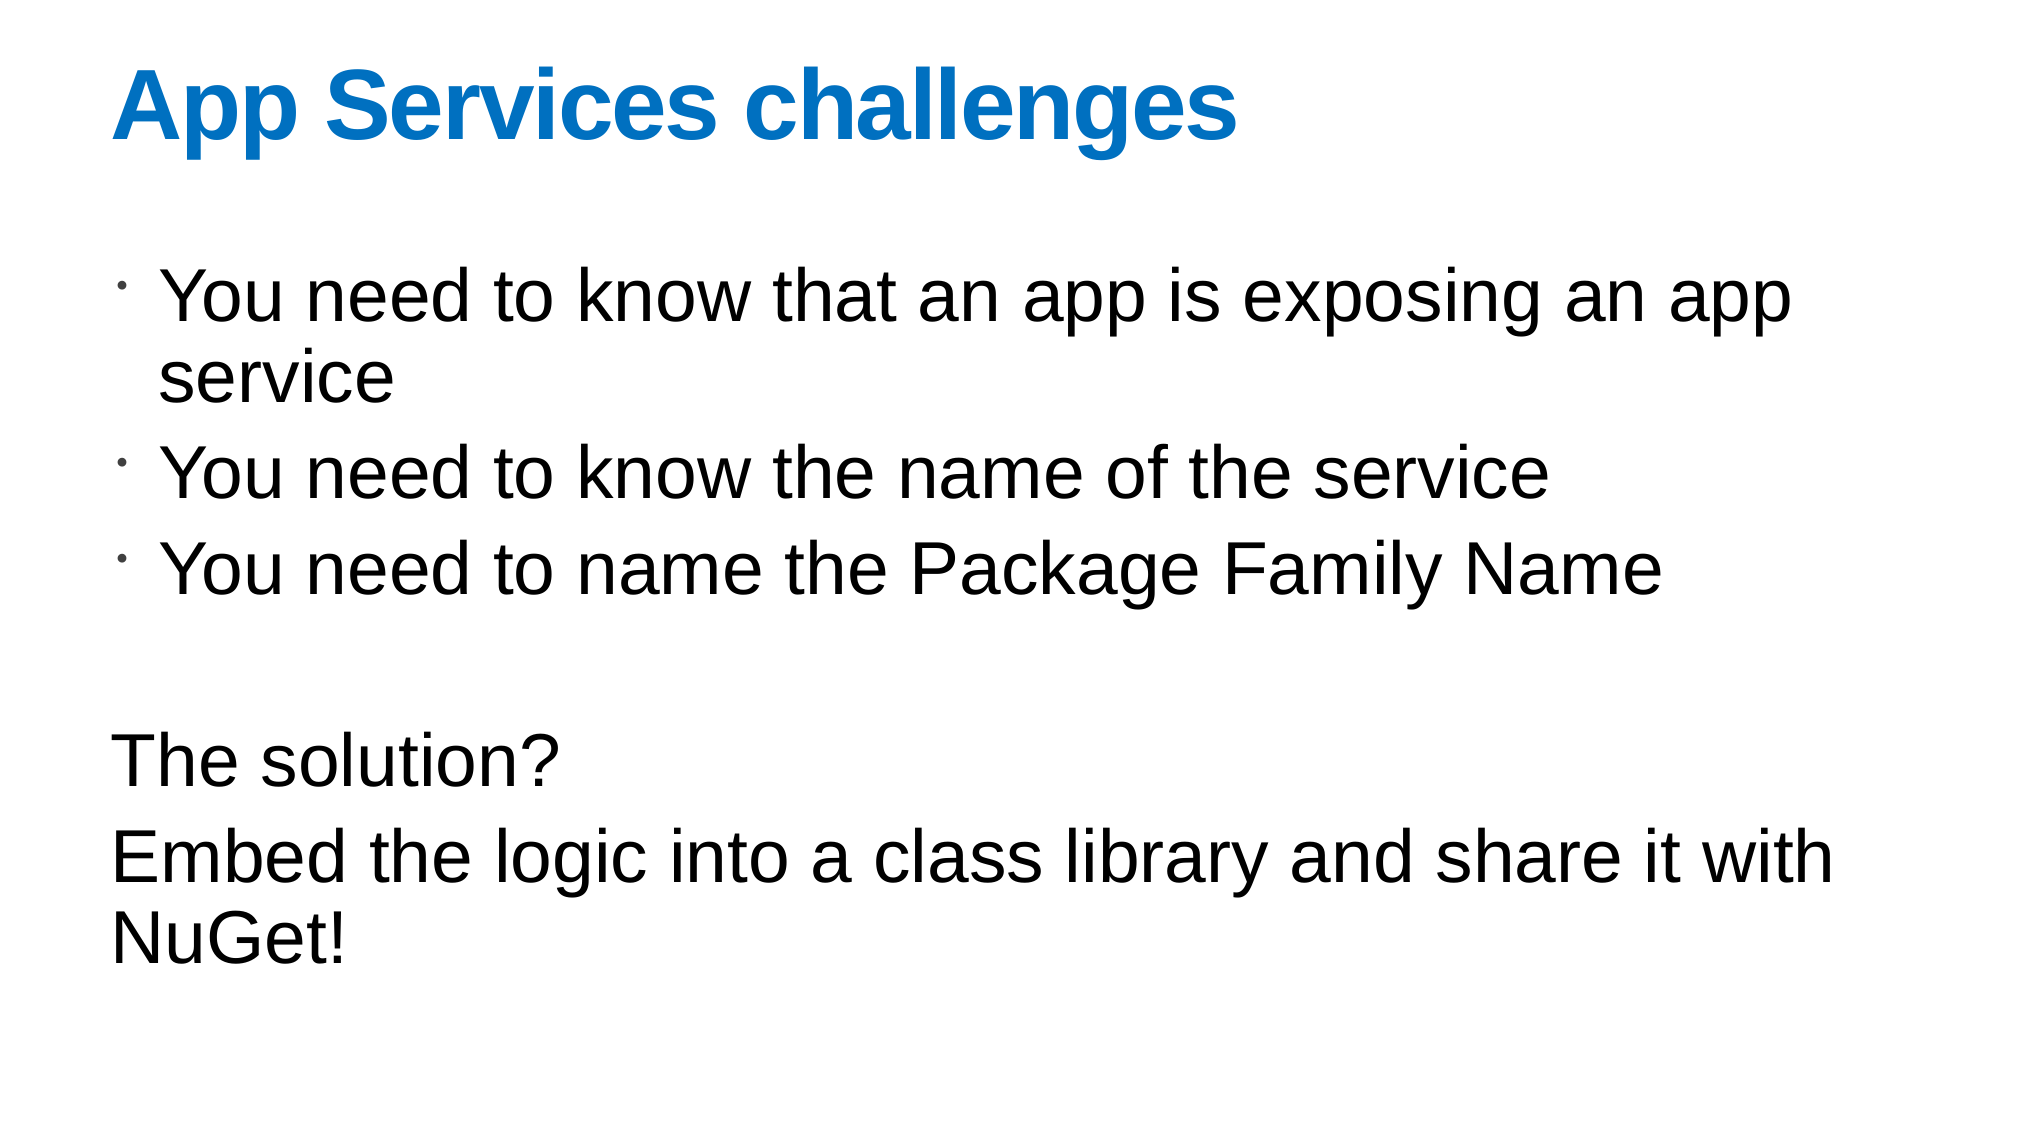

# App Services challenges
You need to know that an app is exposing an app service
You need to know the name of the service
You need to name the Package Family Name

The solution?
Embed the logic into a class library and share it with NuGet!